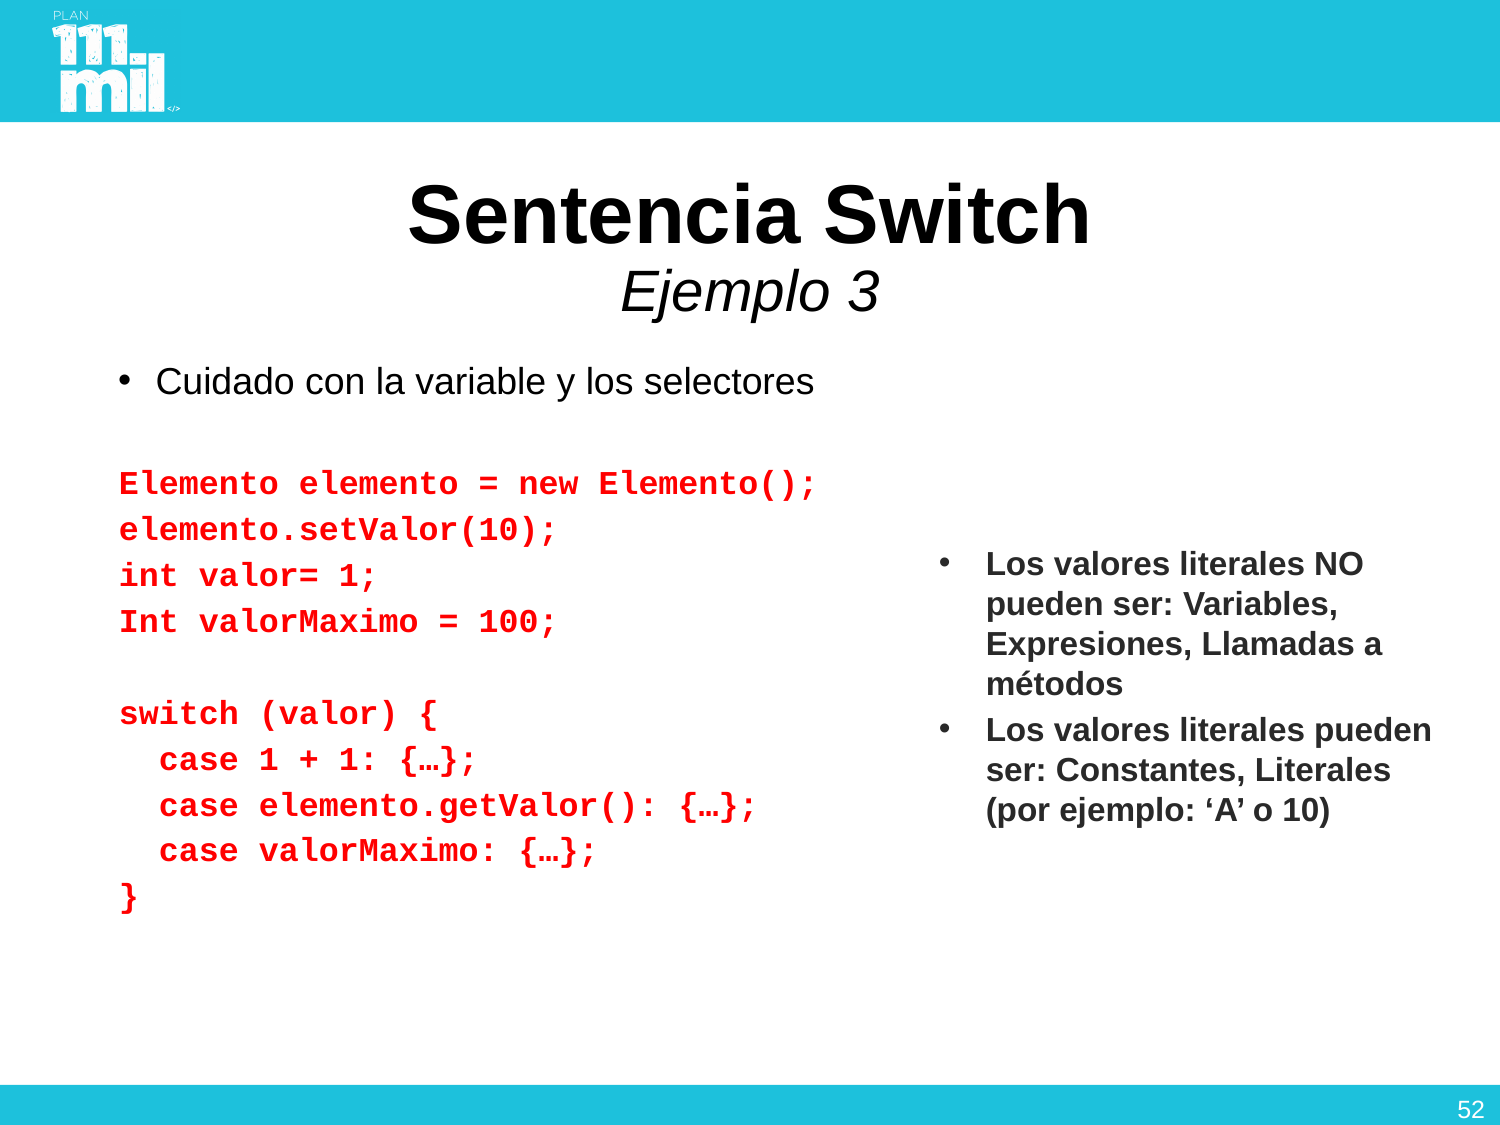

# Sentencia Switch Ejemplo 3
Cuidado con la variable y los selectores

Elemento elemento = new Elemento();
elemento.setValor(10);
int valor= 1;
Int valorMaximo = 100;

switch (valor) {
  case 1 + 1: {…};
  case elemento.getValor(): {…};
  case valorMaximo: {…};
}
Los valores literales NO pueden ser: Variables, Expresiones, Llamadas a métodos
Los valores literales pueden ser: Constantes, Literales (por ejemplo: ‘A’ o 10)
52